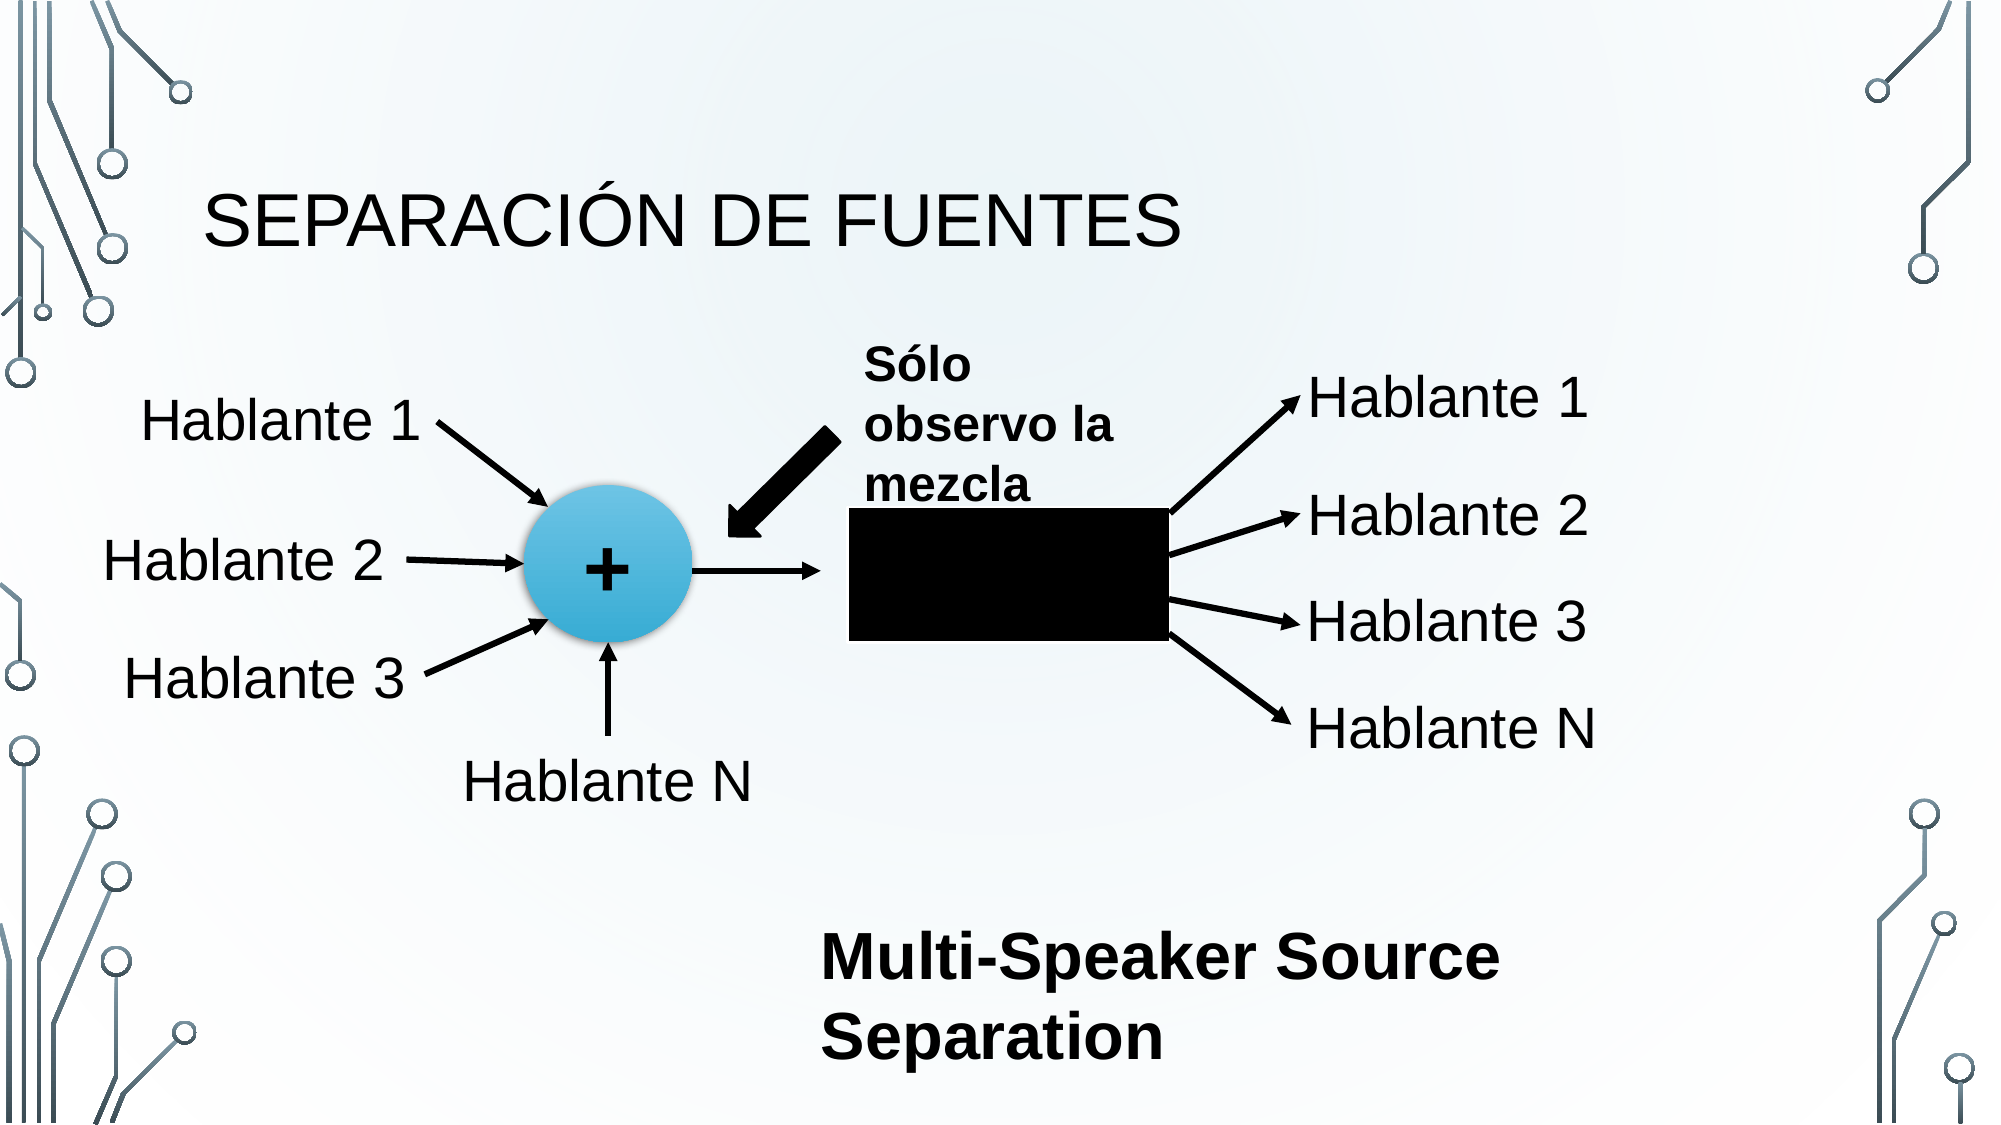

# Separación de fuentes
Sólo observo la mezcla
Hablante 1
Hablante 1

Hablante 2
+

Hablante 2

Hablante 3
Hablante 3
Hablante N
Hablante N
Multi-Speaker Source Separation